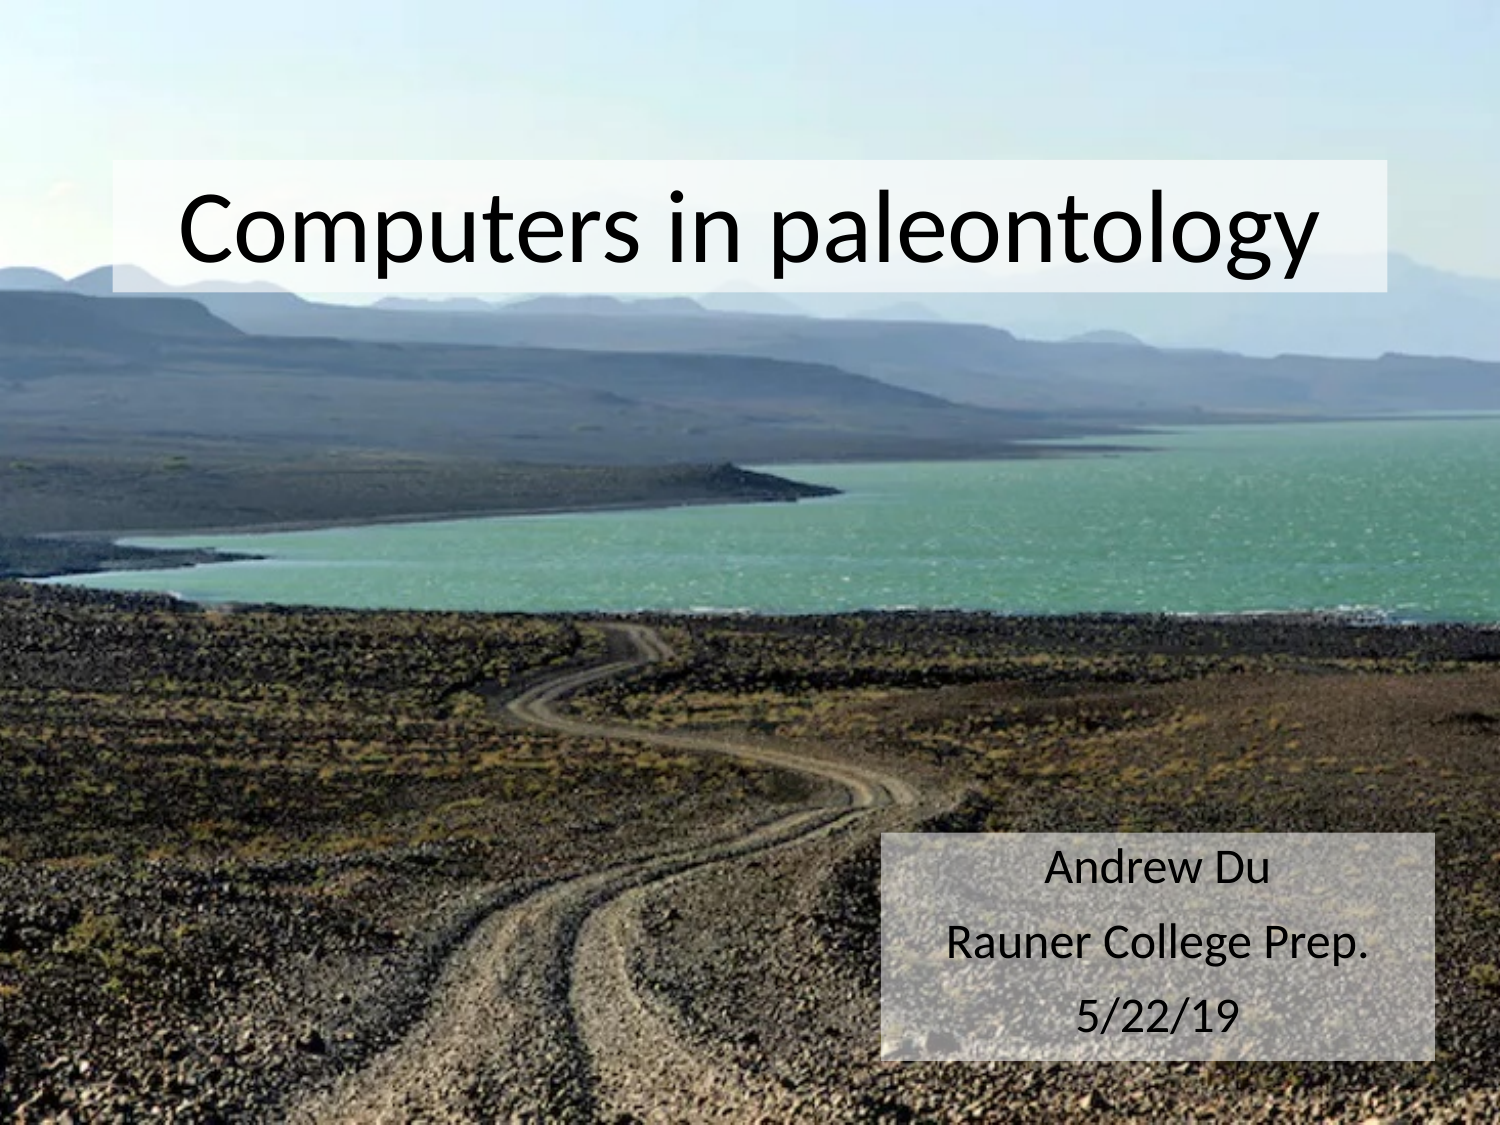

# Computers in paleontology
Andrew Du
Rauner College Prep.
5/22/19